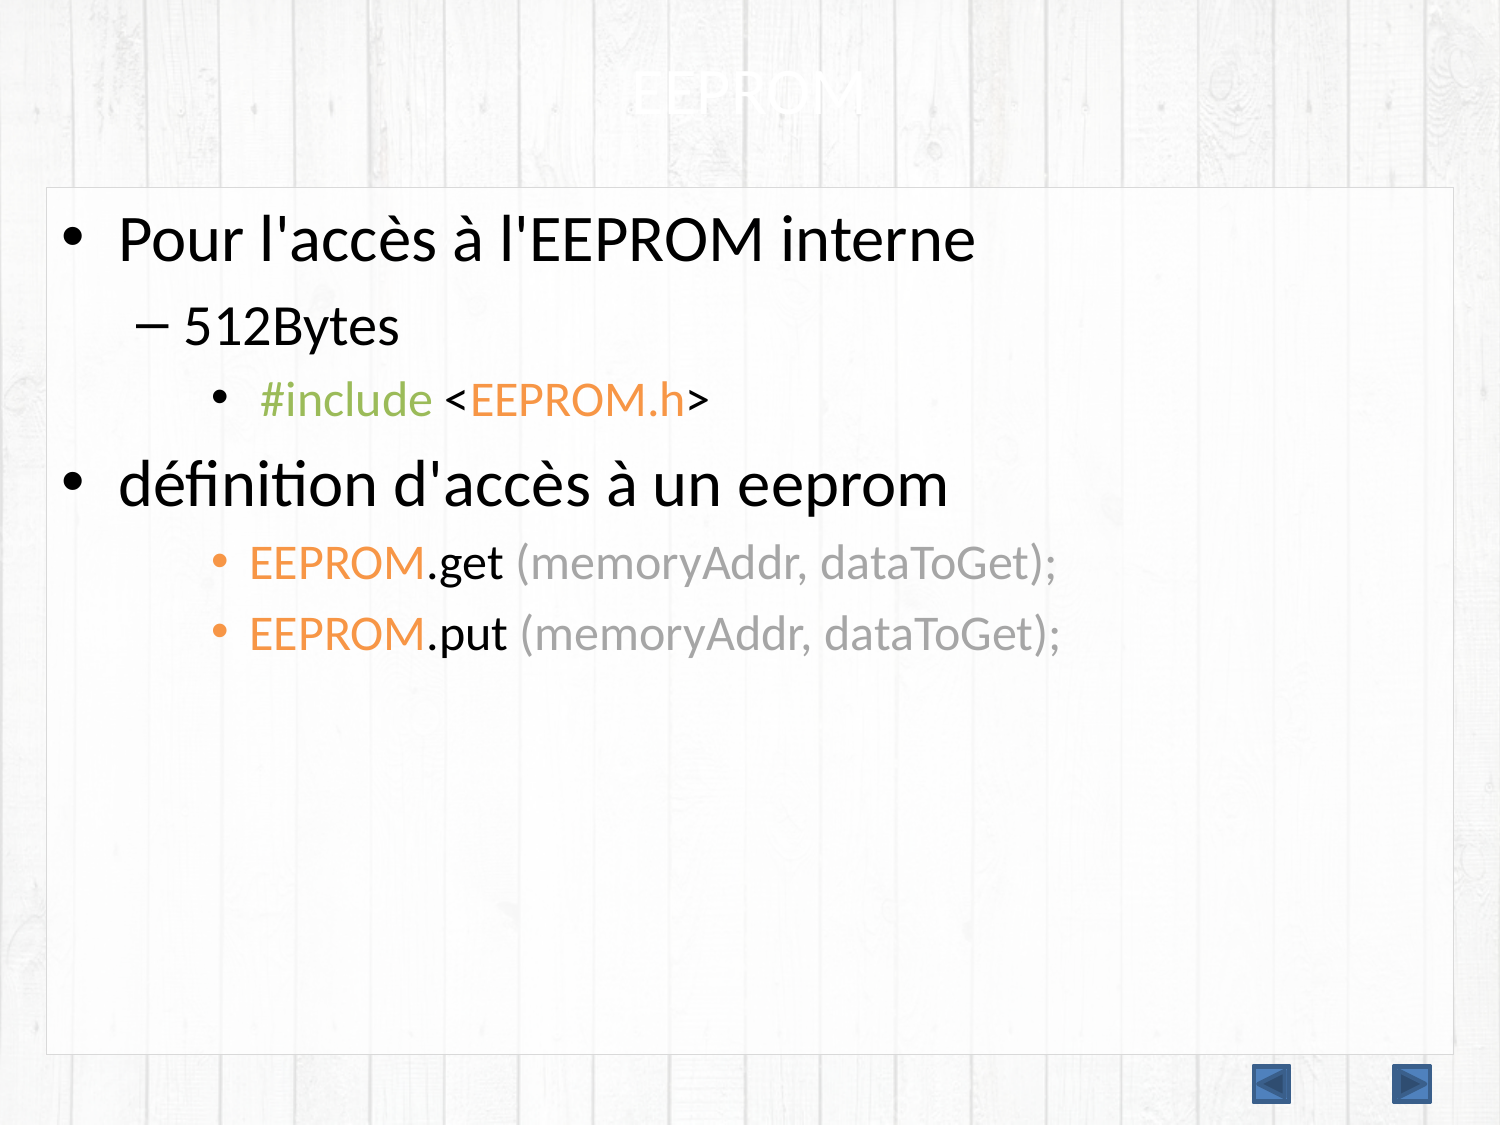

# EEPROM
Pour l'accès à l'EEPROM interne
512Bytes
 #include <EEPROM.h>
définition d'accès à un eeprom
EEPROM.get (memoryAddr, dataToGet);
EEPROM.put (memoryAddr, dataToGet);